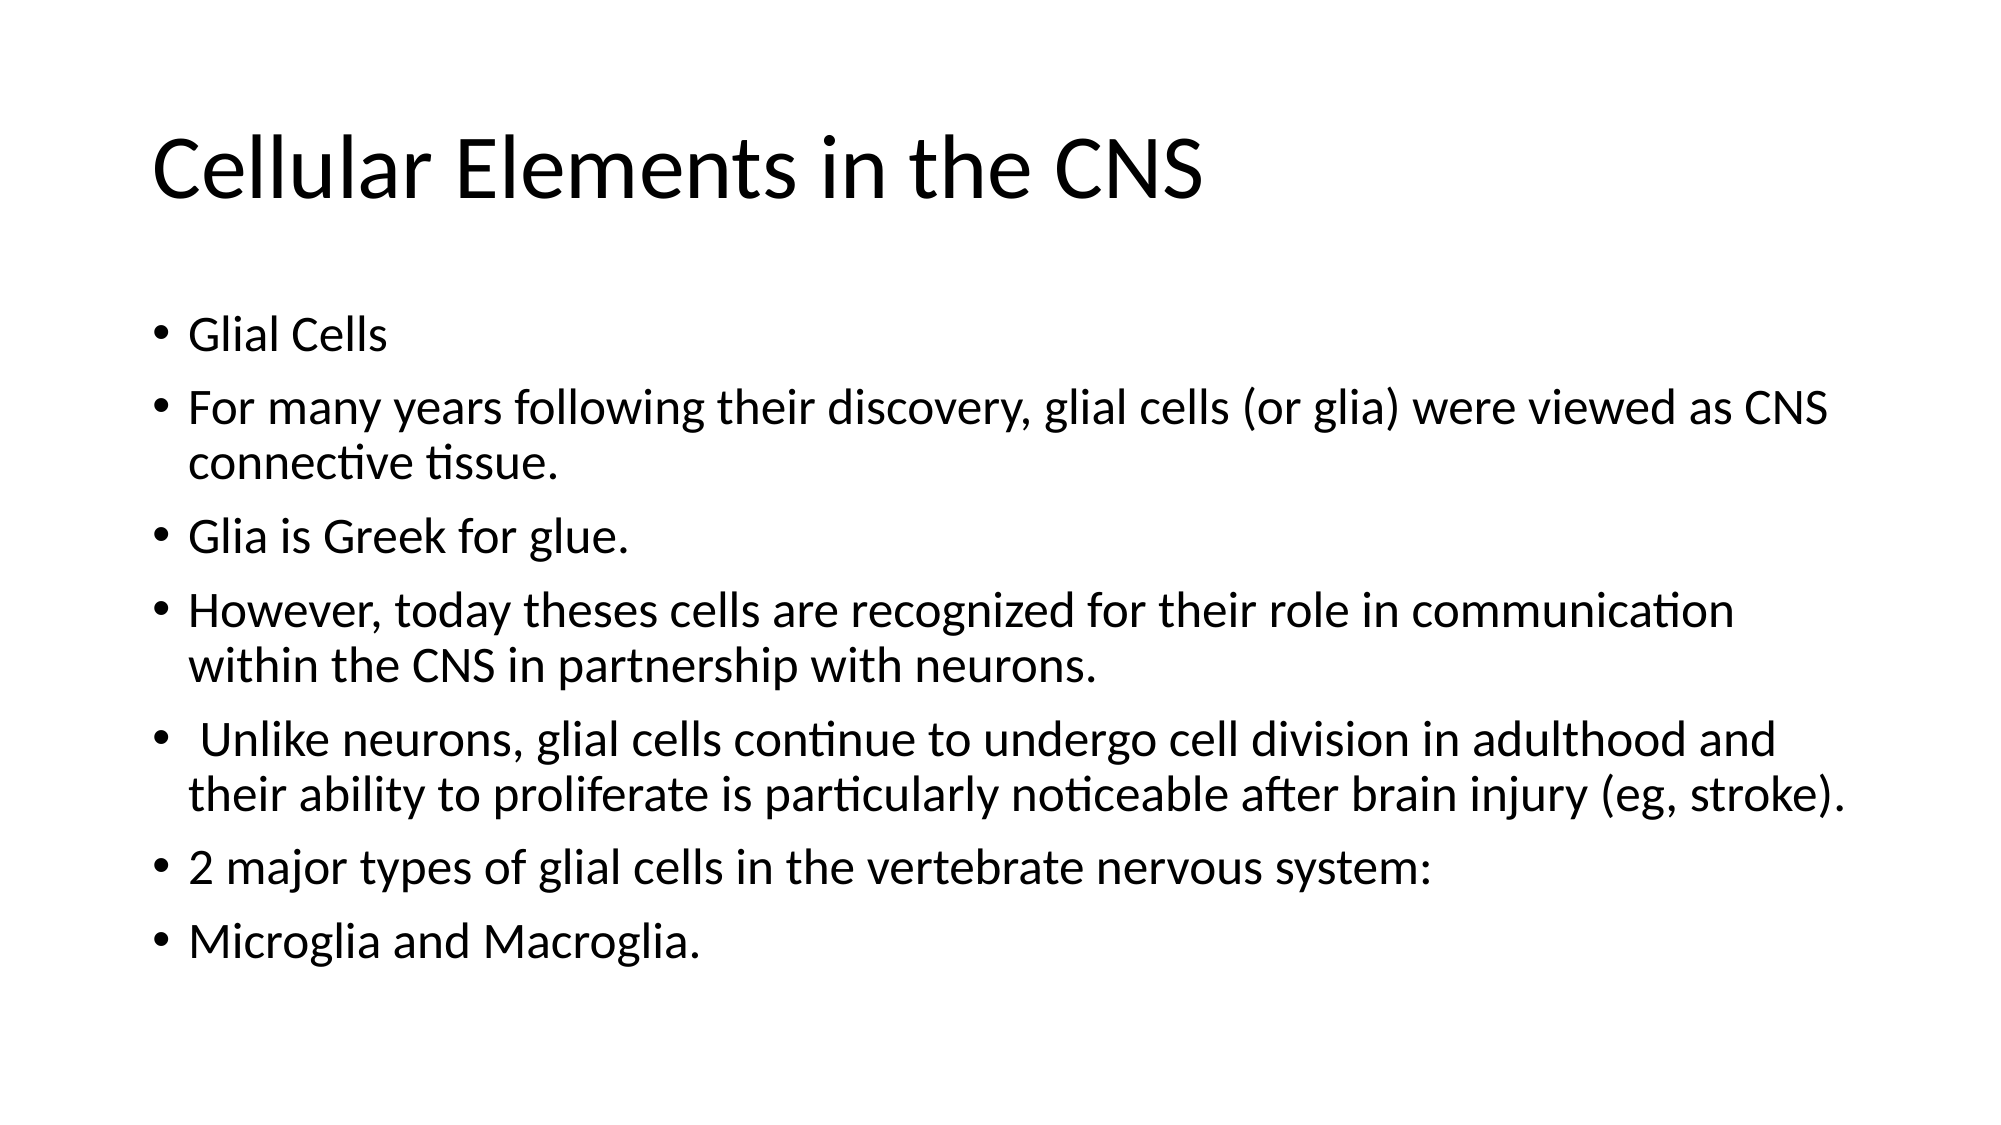

# Cellular Elements in the CNS
Glial Cells
For many years following their discovery, glial cells (or glia) were viewed as CNS connective tissue.
Glia is Greek for glue.
However, today theses cells are recognized for their role in communication within the CNS in partnership with neurons.
 Unlike neurons, glial cells continue to undergo cell division in adulthood and their ability to proliferate is particularly noticeable after brain injury (eg, stroke).
2 major types of glial cells in the vertebrate nervous system:
Microglia and Macroglia.